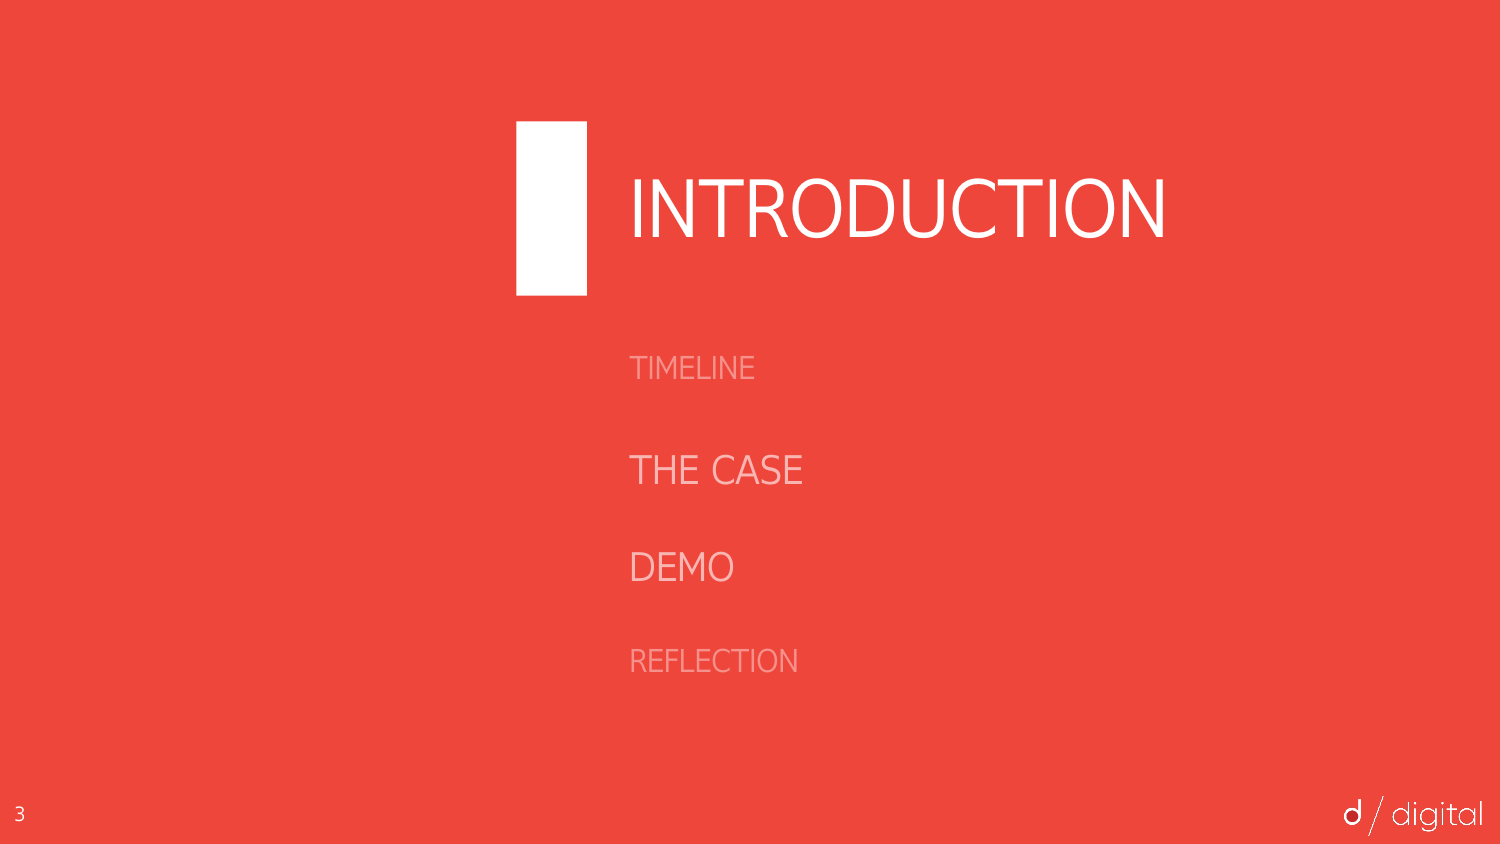

# Introduction
timeline
The case
Demo
Reflection